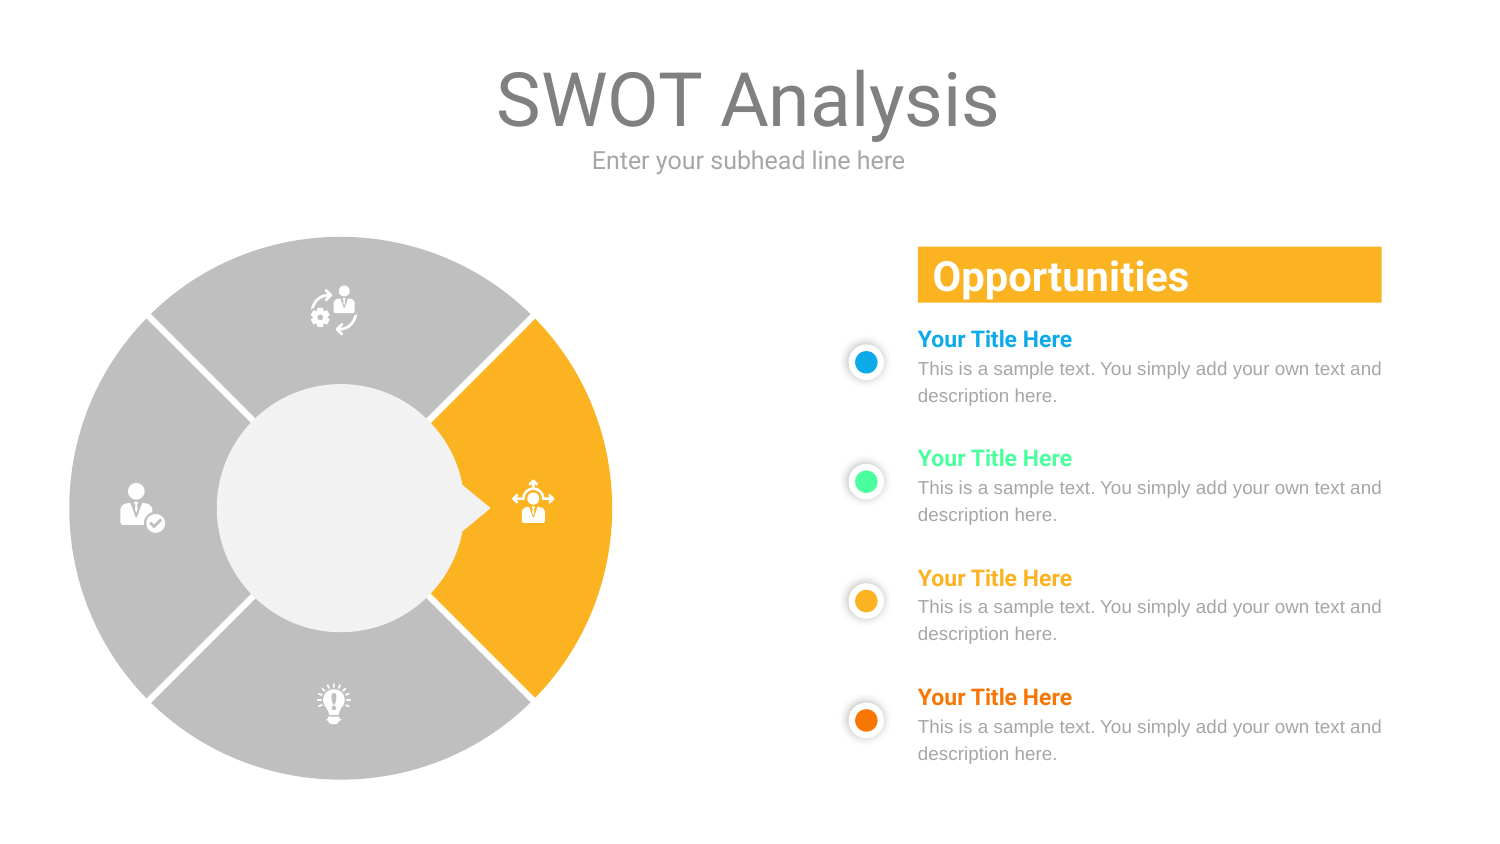

# SWOT Analysis
Enter your subhead line here

Opportunities

Your Title Here
This is a sample text. You simply add your own text and description here.

Your Title Here
This is a sample text. You simply add your own text and description here.

Your Title Here
This is a sample text. You simply add your own text and description here.

Your Title Here
This is a sample text. You simply add your own text and description here.